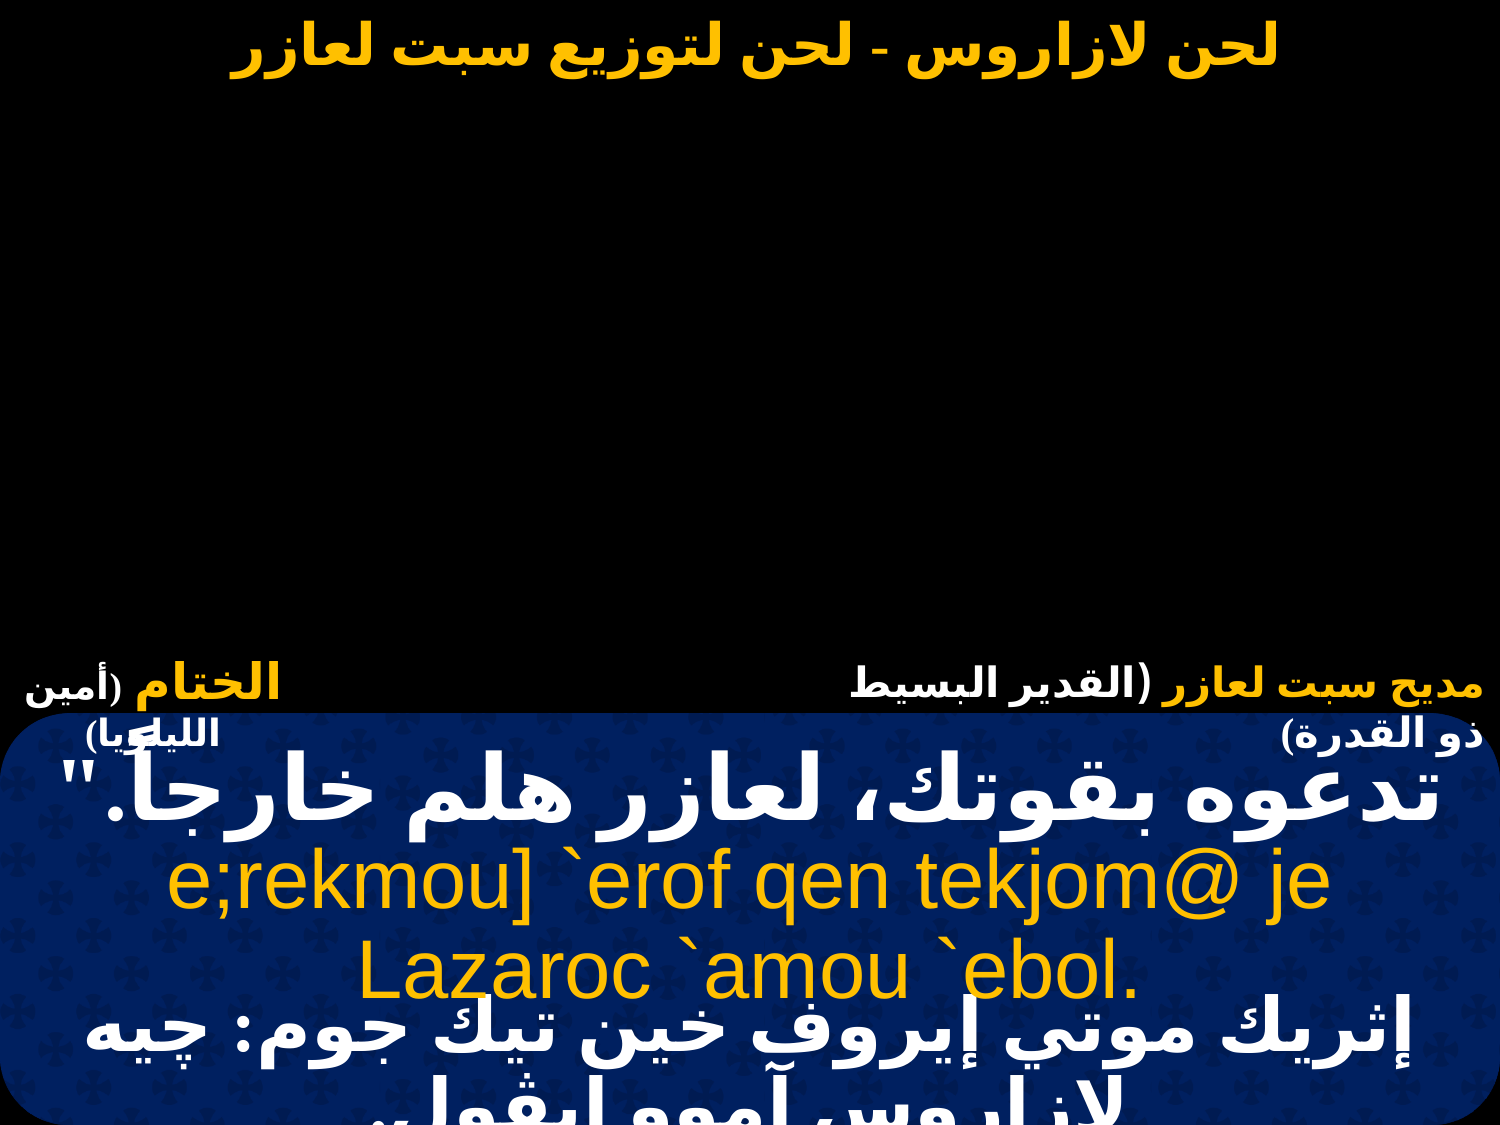

#
تدعوه بقوتك، لعازر هلم خارجاً."
e;rekmou] `erof qen tekjom@ je Lazaroc `amou `ebol.
إثريك موتي إيروف خين تيك جوم: چيه لازاروس آموو إيڤول.